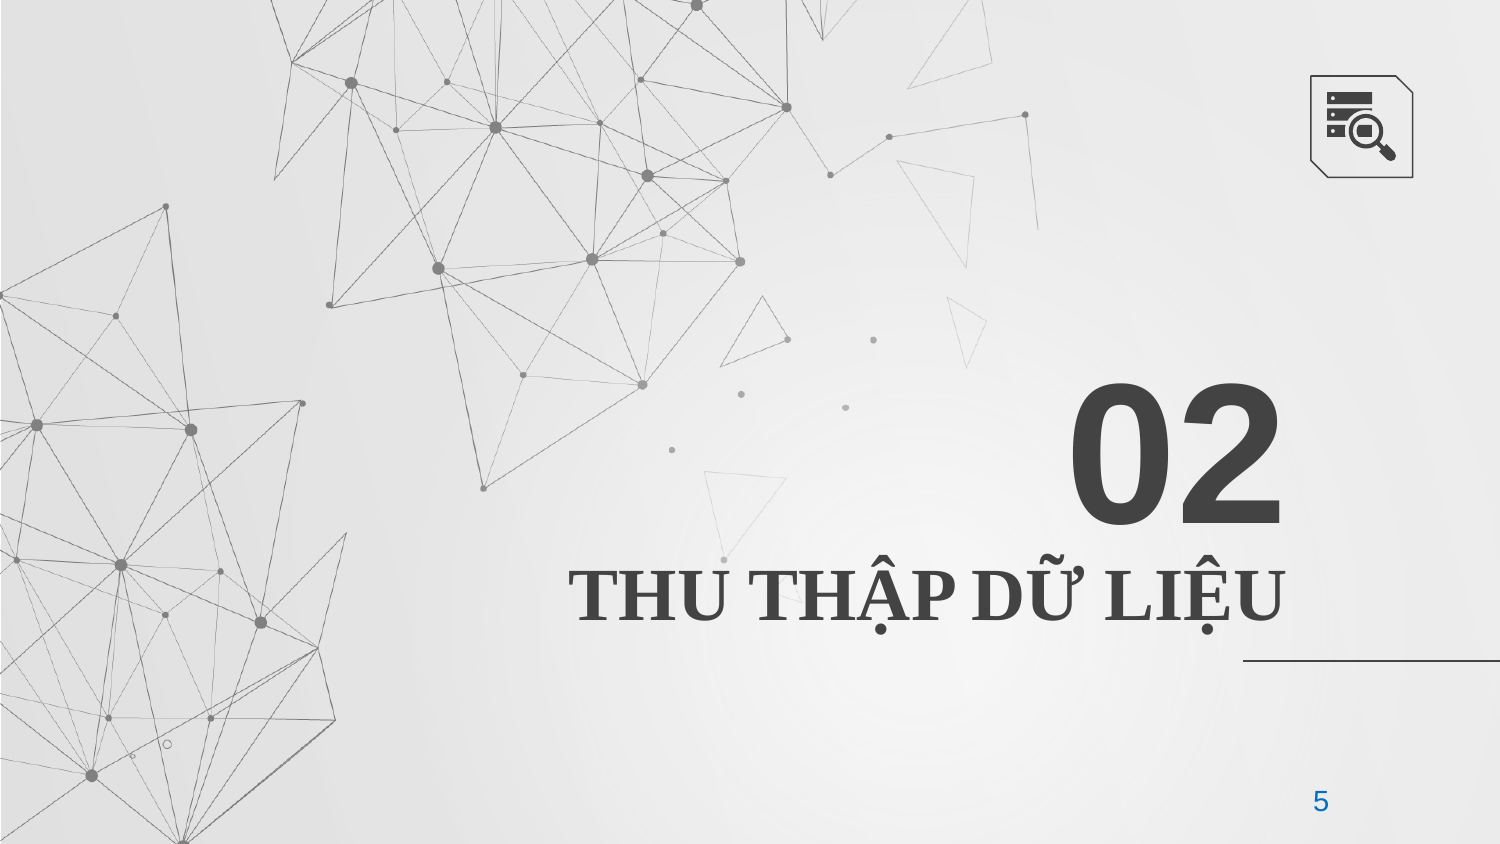

02
# THU THẬP DỮ LIỆU
5